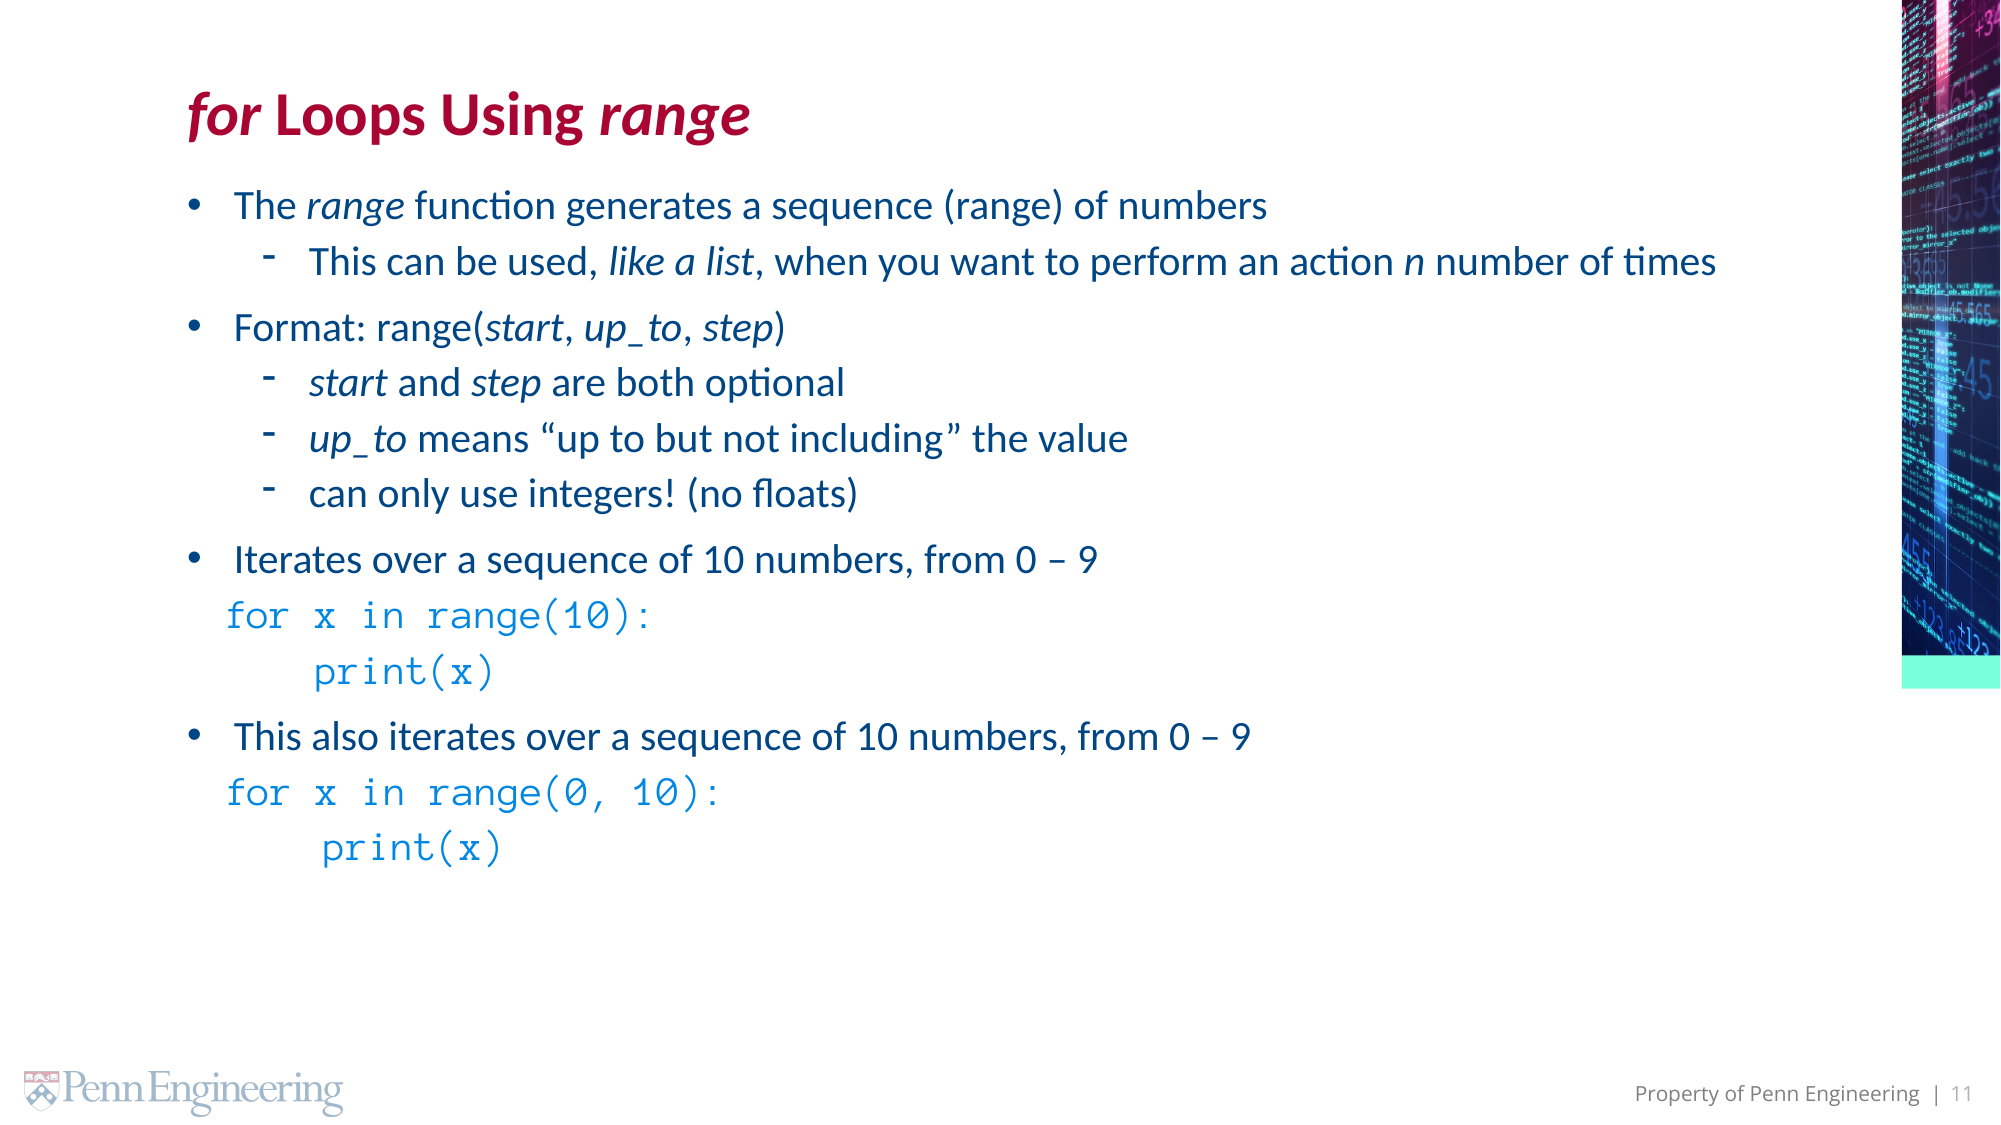

# for Loops Using range
The range function generates a sequence (range) of numbers
This can be used, like a list, when you want to perform an action n number of times
Format: range(start, up_to, step)
start and step are both optional
up_to means “up to but not including” the value
can only use integers! (no floats)
Iterates over a sequence of 10 numbers, from 0 – 9
for x in range(10):
    print(x)
This also iterates over a sequence of 10 numbers, from 0 – 9
    for x in range(0, 10):
      print(x)

11